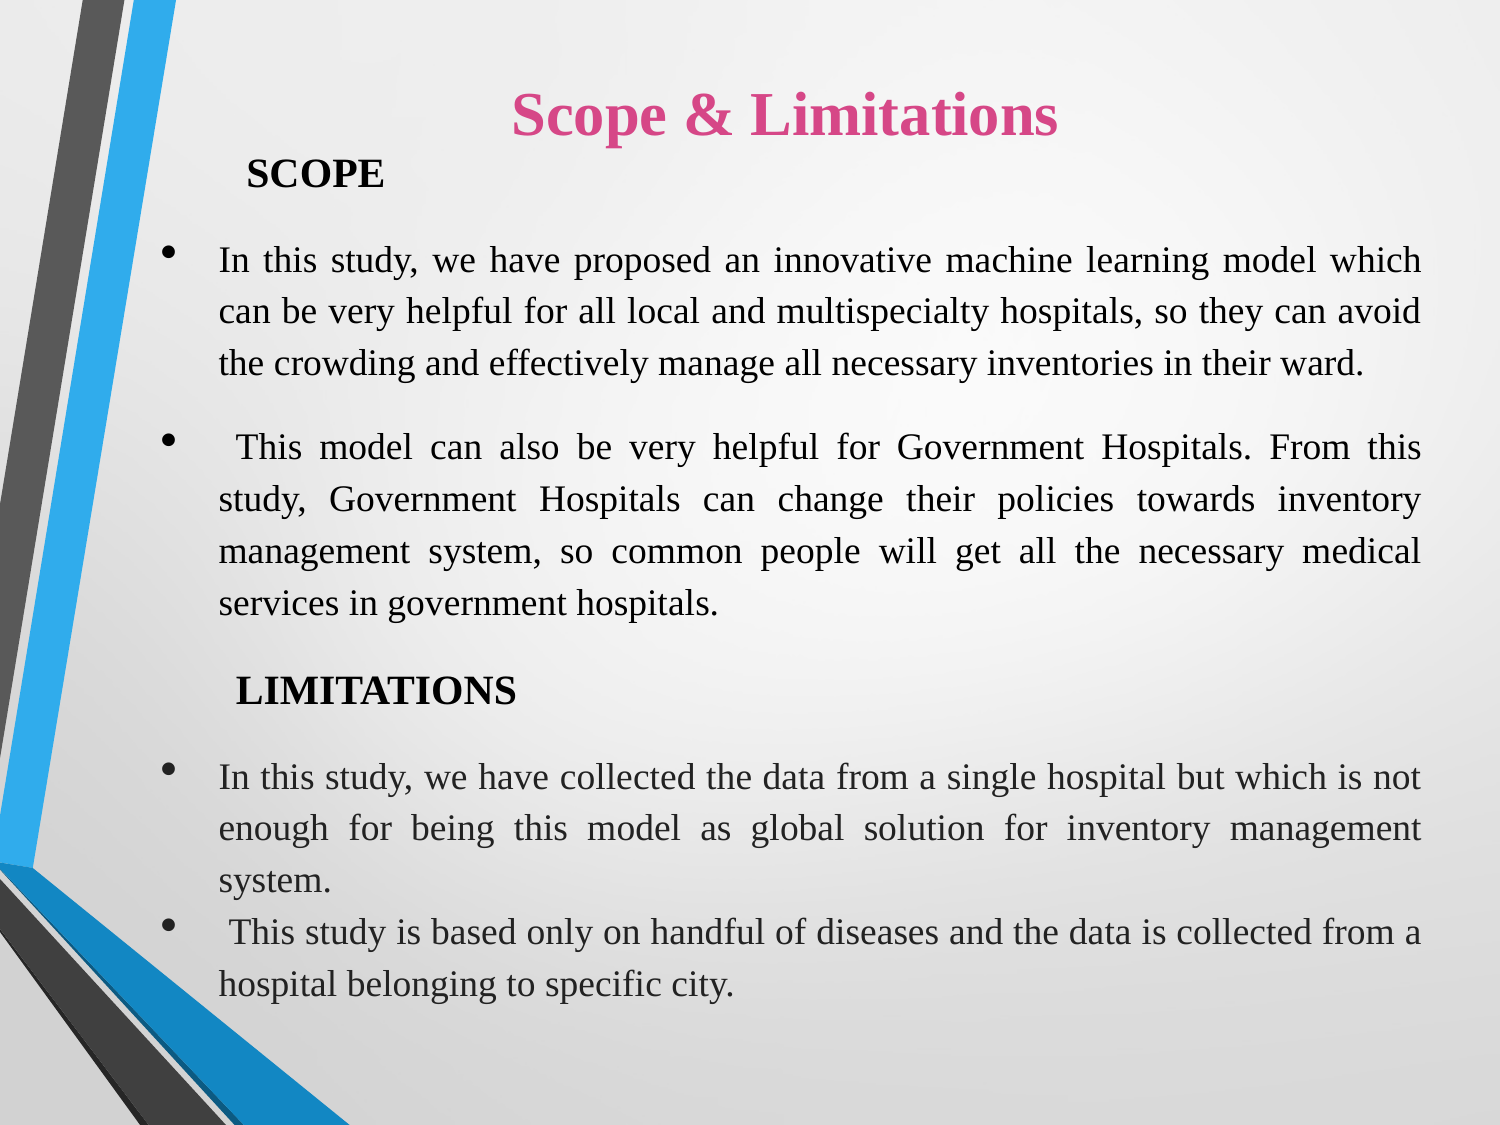

Scope & Limitations
        SCOPE
In this study, we have proposed an innovative machine learning model which can be very helpful for all local and multispecialty hospitals, so they can avoid the crowding and effectively manage all necessary inventories in their ward.
 This model can also be very helpful for Government Hospitals. From this study, Government Hospitals can change their policies towards inventory management system, so common people will get all the necessary medical services in government hospitals.
       LIMITATIONS
In this study, we have collected the data from a single hospital but which is not enough for being this model as global solution for inventory management system.
 This study is based only on handful of diseases and the data is collected from a hospital belonging to specific city.